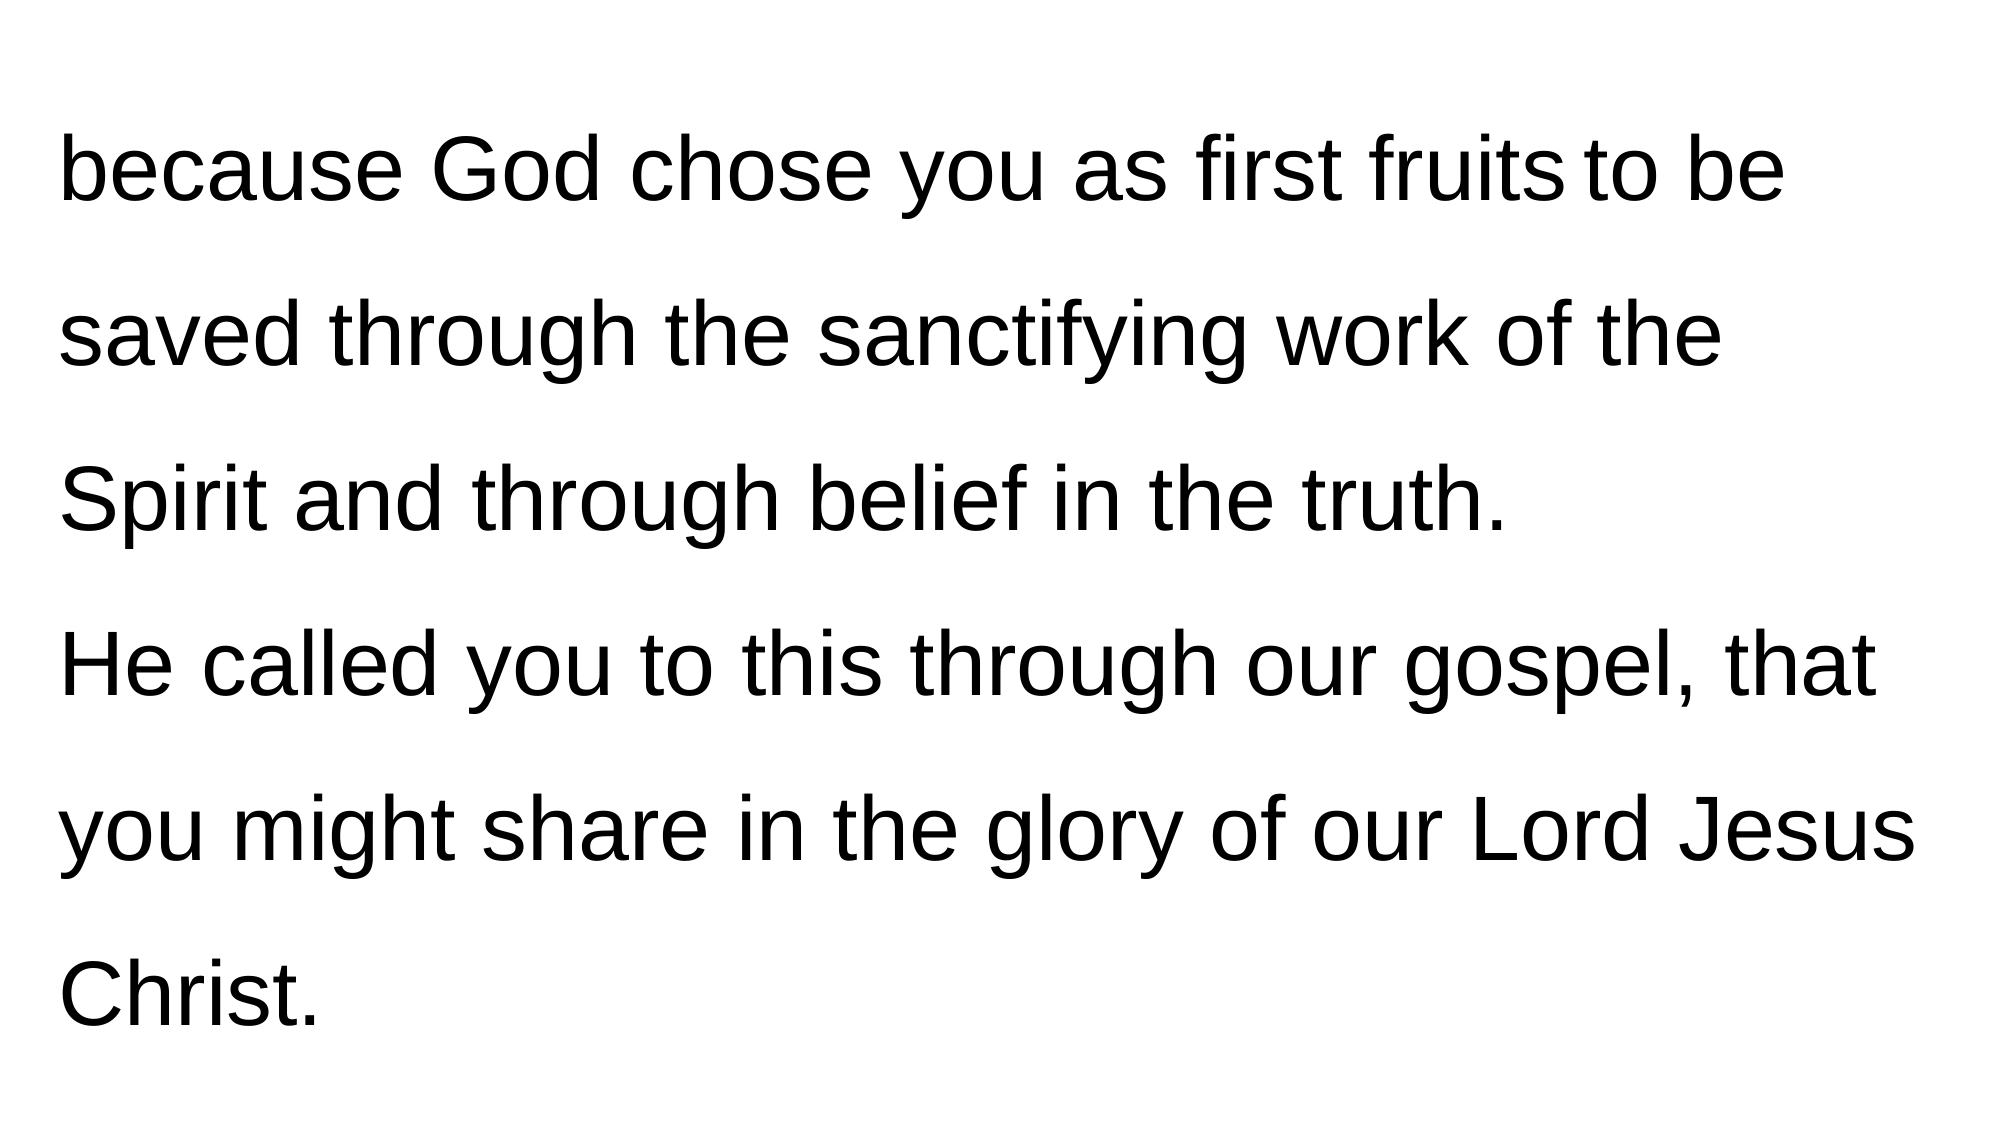

because God chose you as first fruits to be saved through the sanctifying work of the Spirit and through belief in the truth.
He called you to this through our gospel, that you might share in the glory of our Lord Jesus Christ.